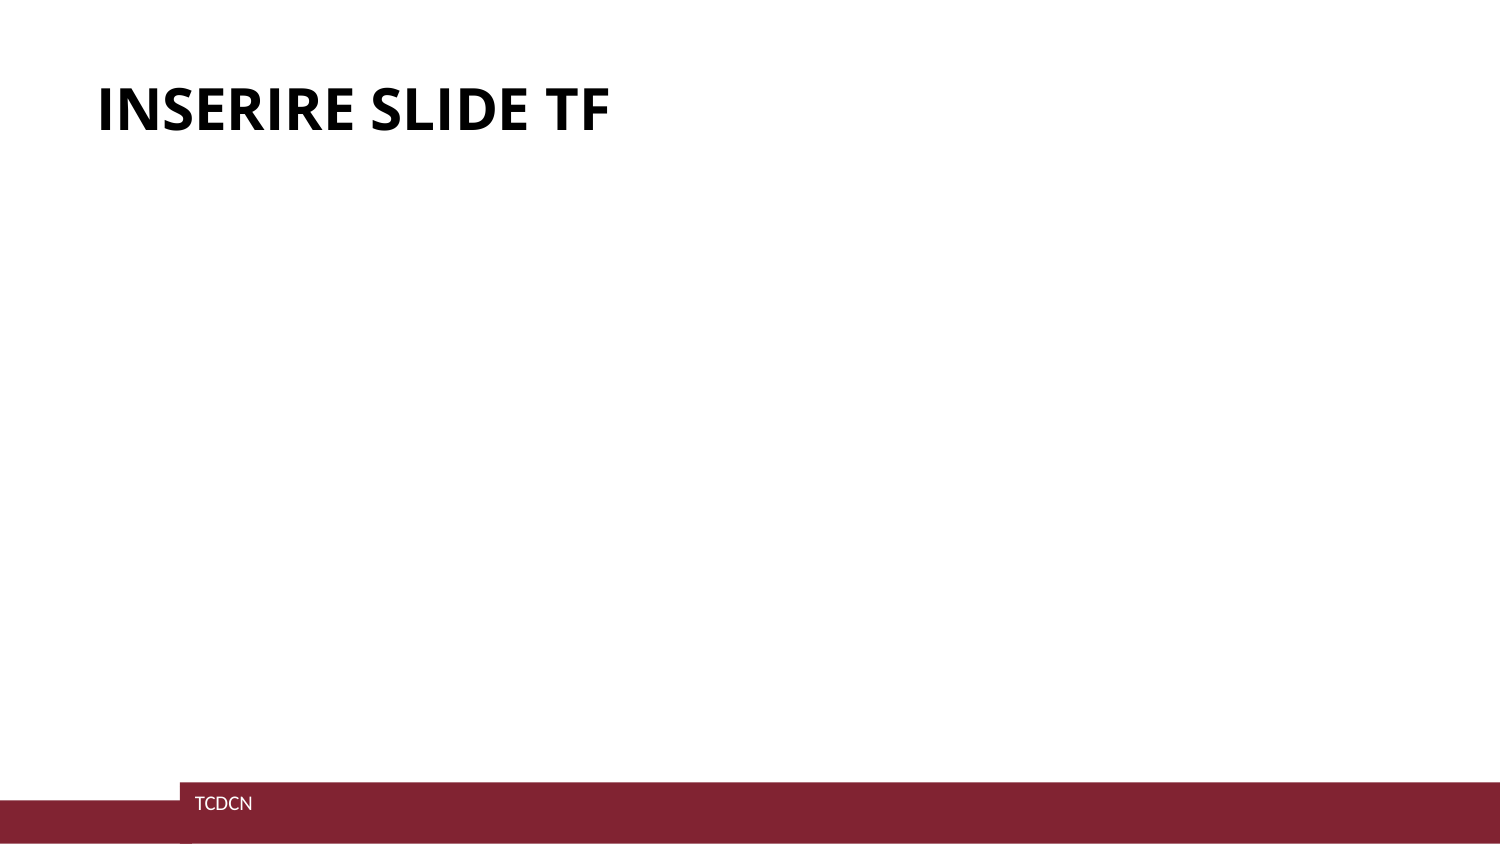

# INSERIRE SLIDE TF ​
TCDCN

Using SocialMedia to Enhance Emergency Situation Awareness

Using Social Media to Enhance Emergency Situation Awareness